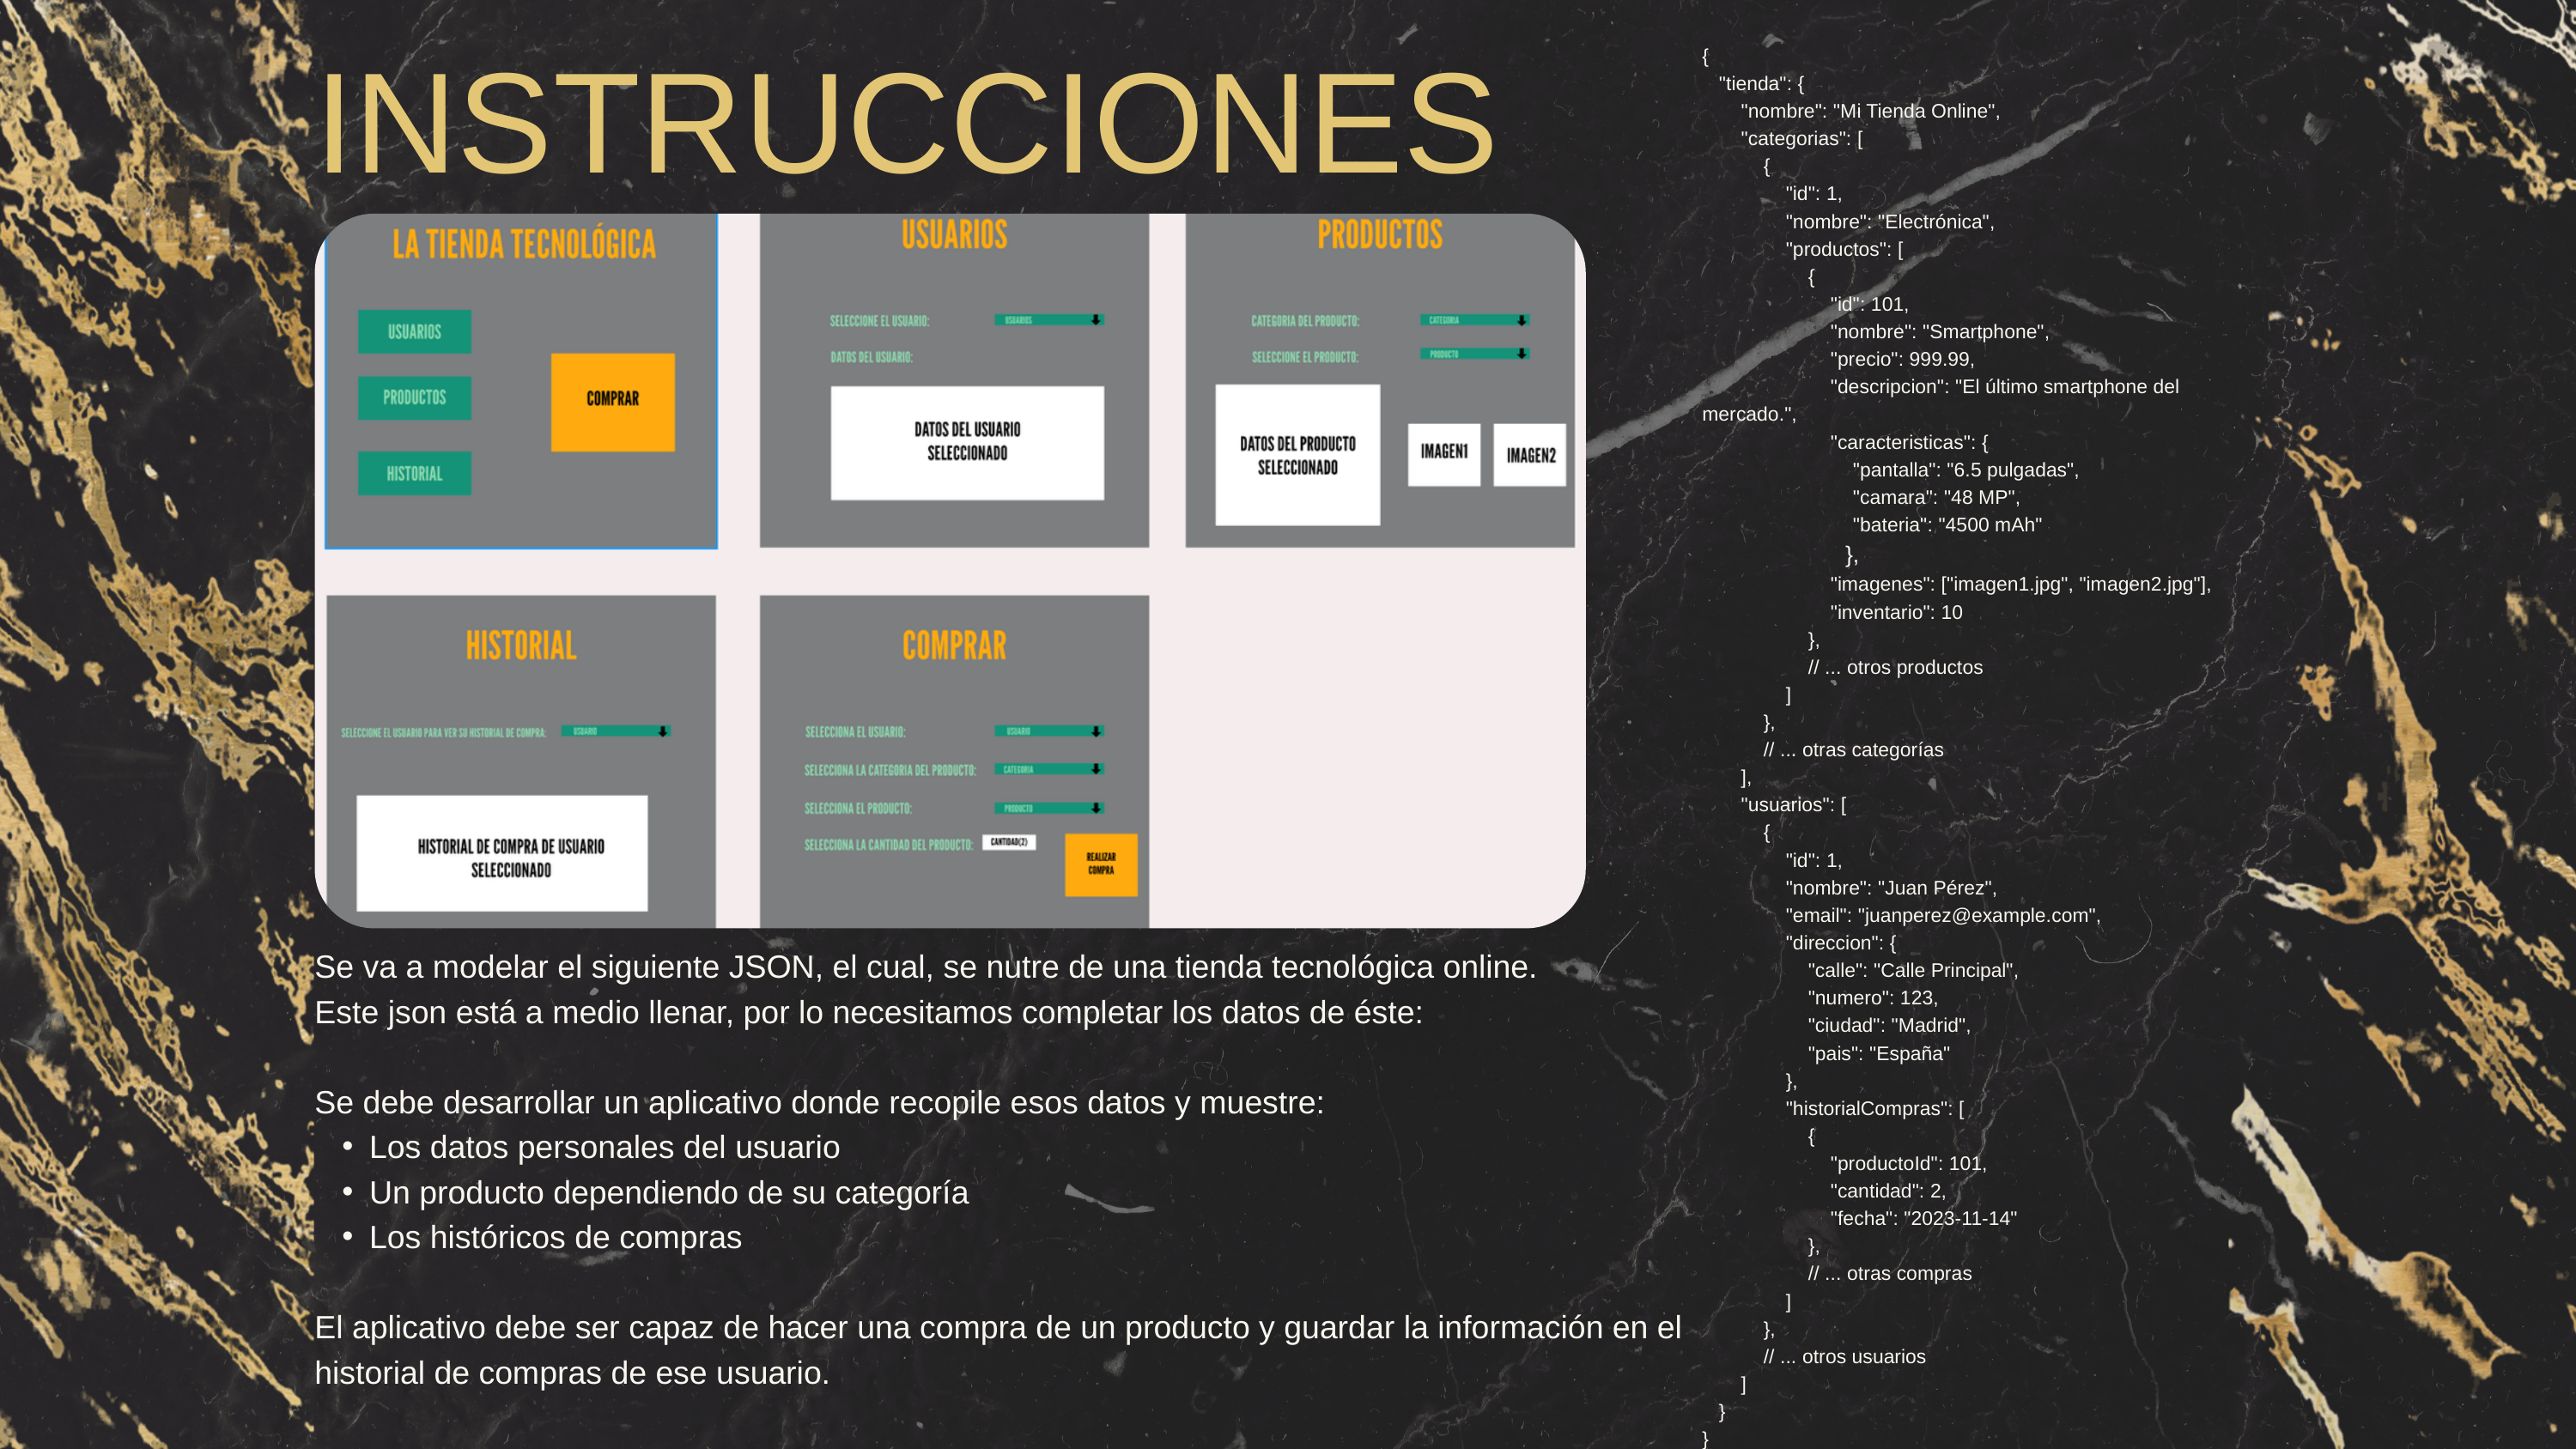

{
   "tienda": {
       "nombre": "Mi Tienda Online",
       "categorias": [
           {
               "id": 1,
               "nombre": "Electrónica",
               "productos": [
                   {
                       "id": 101,
                       "nombre": "Smartphone",
                       "precio": 999.99,
                       "descripcion": "El último smartphone del mercado.",
                       "caracteristicas": {
                           "pantalla": "6.5 pulgadas",
                           "camara": "48 MP",
                           "bateria": "4500 mAh"
                       },
                       "imagenes": ["imagen1.jpg", "imagen2.jpg"],
                       "inventario": 10
                   },
                   // ... otros productos
               ]
           },
           // ... otras categorías
       ],
       "usuarios": [
           {
               "id": 1,
               "nombre": "Juan Pérez",
               "email": "juanperez@example.com",
               "direccion": {
                   "calle": "Calle Principal",
                   "numero": 123,
                   "ciudad": "Madrid",
                   "pais": "España"
               },
               "historialCompras": [
                   {
                       "productoId": 101,
                       "cantidad": 2,
                       "fecha": "2023-11-14"
                   },
                   // ... otras compras
               ]
           },
           // ... otros usuarios
       ]
   }
}

INSTRUCCIONES

Se va a modelar el siguiente JSON, el cual, se nutre de una tienda tecnológica online.
Este json está a medio llenar, por lo necesitamos completar los datos de éste:

Se debe desarrollar un aplicativo donde recopile esos datos y muestre:
Los datos personales del usuario
Un producto dependiendo de su categoría
Los históricos de compras

El aplicativo debe ser capaz de hacer una compra de un producto y guardar la información en el historial de compras de ese usuario.